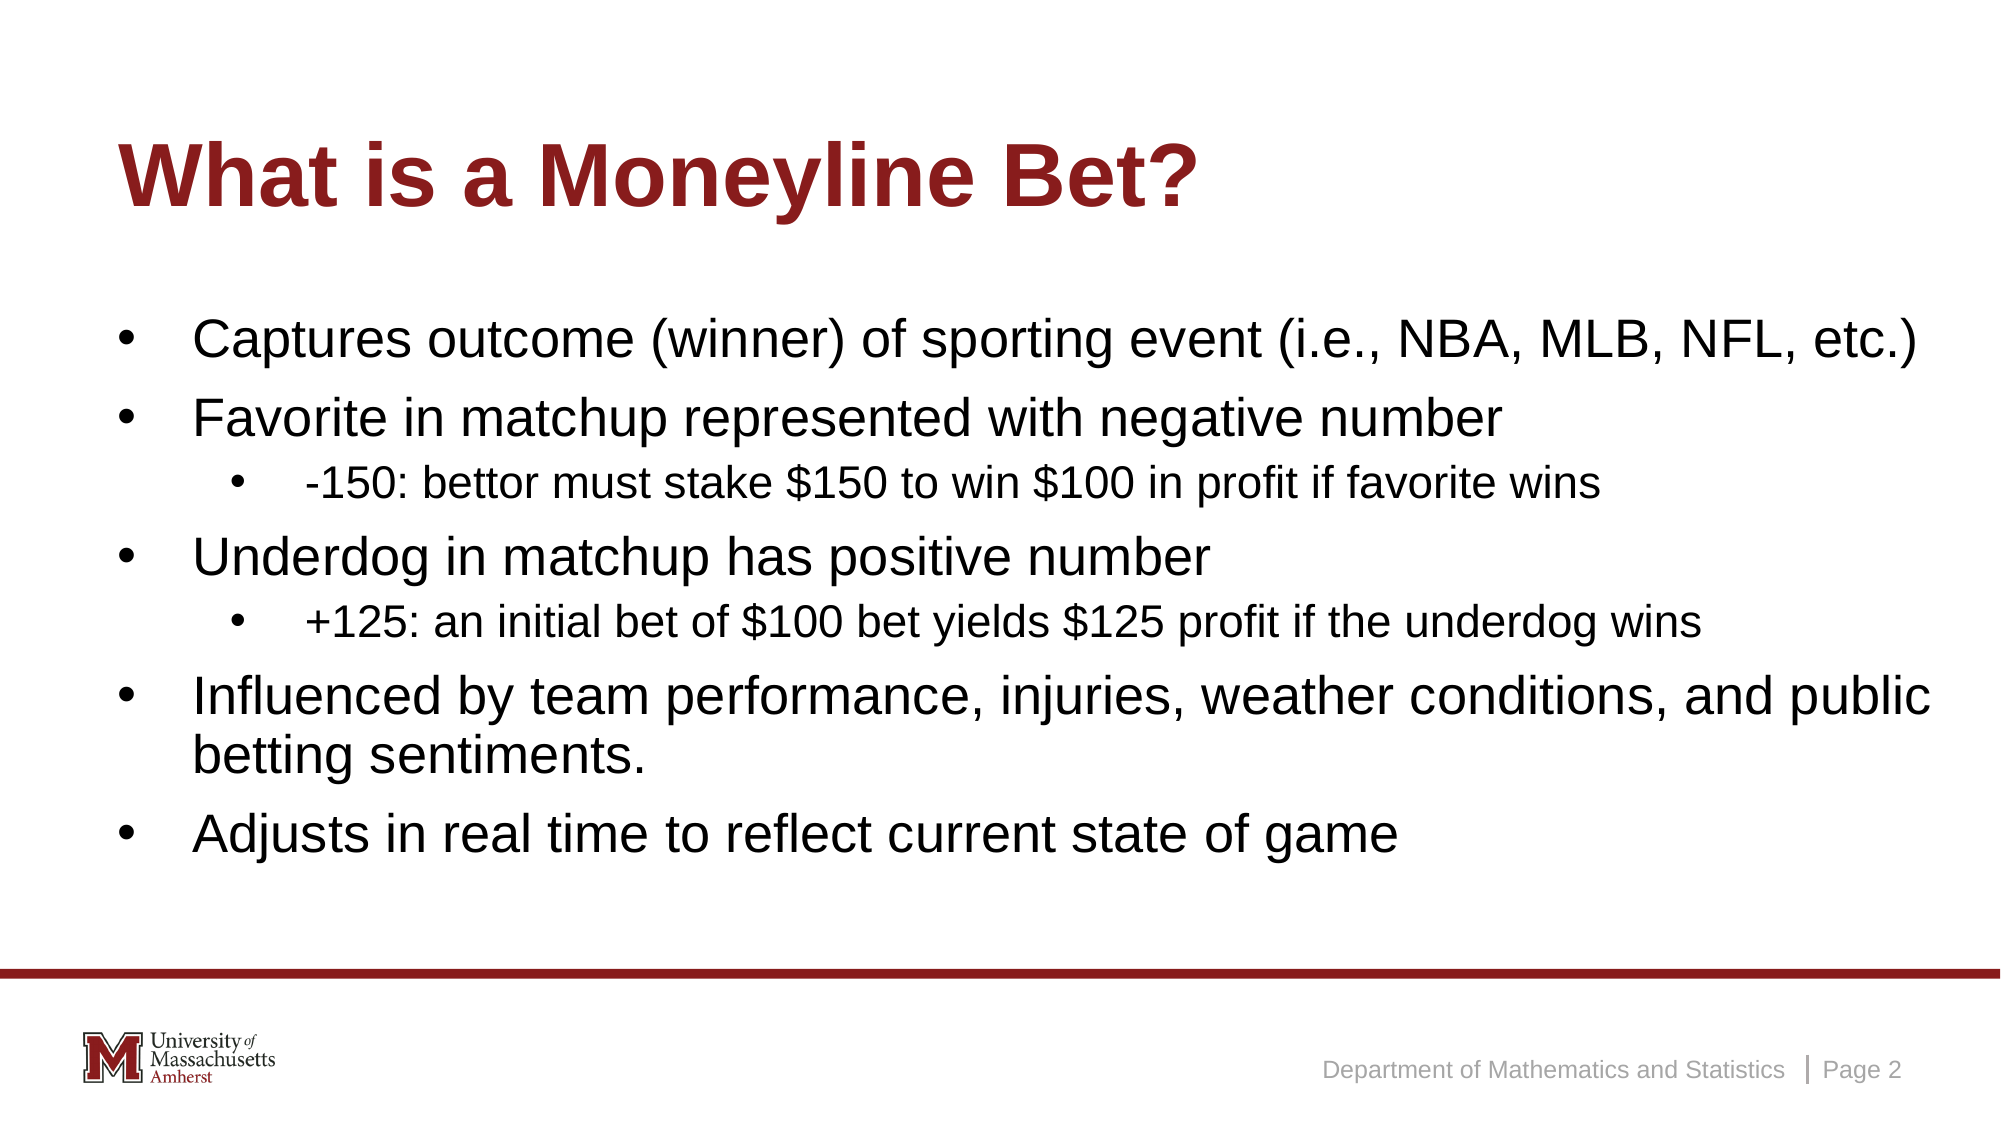

# What is a Moneyline Bet?
Captures outcome (winner) of sporting event (i.e., NBA, MLB, NFL, etc.)
Favorite in matchup represented with negative number
-150: bettor must stake $150 to win $100 in profit if favorite wins
Underdog in matchup has positive number
+125: an initial bet of $100 bet yields $125 profit if the underdog wins
Influenced by team performance, injuries, weather conditions, and public betting sentiments.
Adjusts in real time to reflect current state of game
Department of Mathematics and Statistics
Page 2